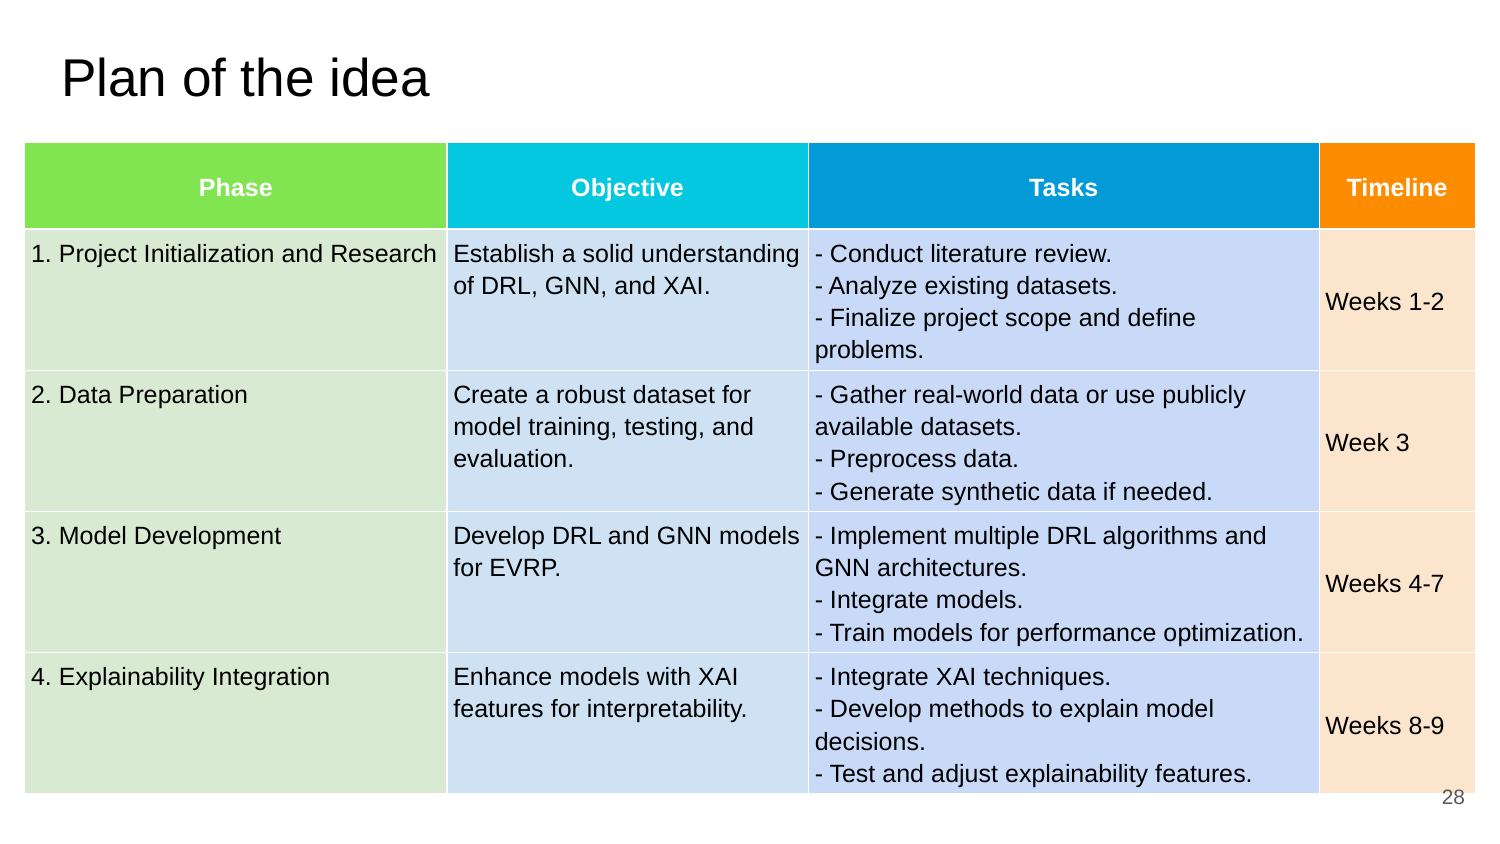

# Plan of the idea
| Phase | Objective | Tasks | Timeline |
| --- | --- | --- | --- |
| 1. Project Initialization and Research | Establish a solid understanding of DRL, GNN, and XAI. | - Conduct literature review. - Analyze existing datasets. - Finalize project scope and define problems. | Weeks 1-2 |
| 2. Data Preparation | Create a robust dataset for model training, testing, and evaluation. | - Gather real-world data or use publicly available datasets. - Preprocess data. - Generate synthetic data if needed. | Week 3 |
| 3. Model Development | Develop DRL and GNN models for EVRP. | - Implement multiple DRL algorithms and GNN architectures. - Integrate models. - Train models for performance optimization. | Weeks 4-7 |
| 4. Explainability Integration | Enhance models with XAI features for interpretability. | - Integrate XAI techniques. - Develop methods to explain model decisions. - Test and adjust explainability features. | Weeks 8-9 |
28